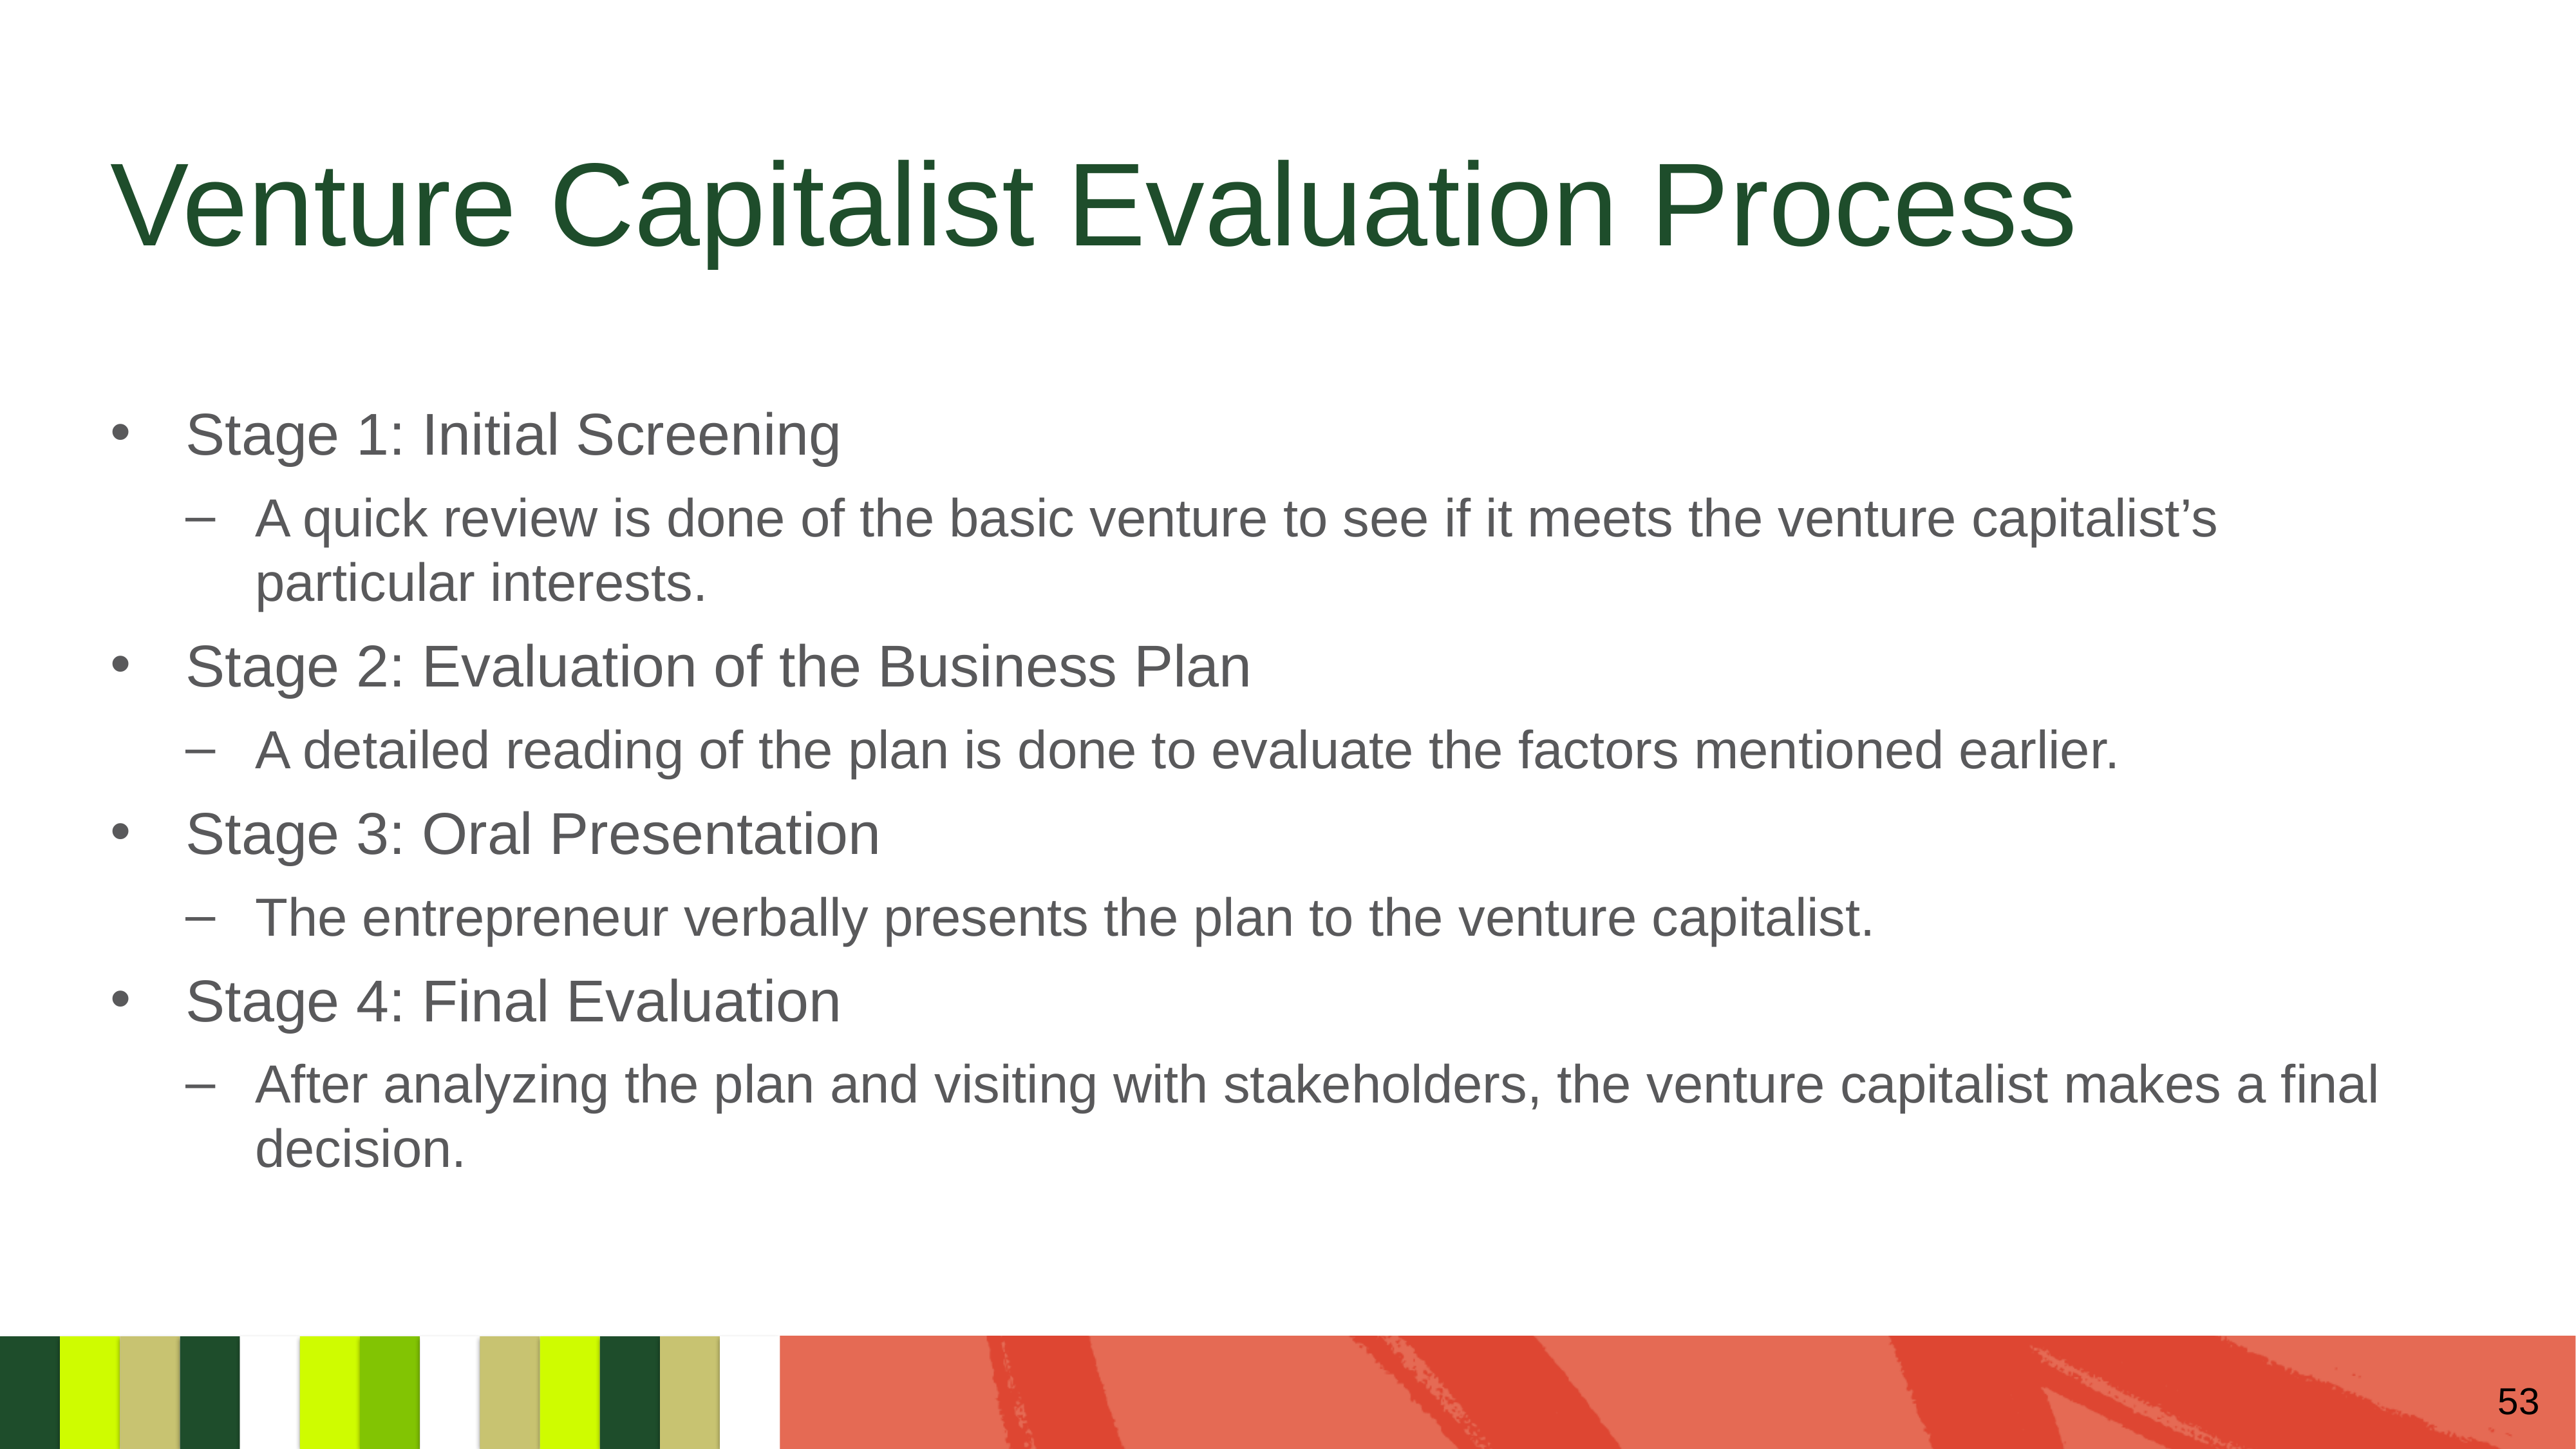

# Venture Capitalist Evaluation Process
Stage 1: Initial Screening
A quick review is done of the basic venture to see if it meets the venture capitalist’s particular interests.
Stage 2: Evaluation of the Business Plan
A detailed reading of the plan is done to evaluate the factors mentioned earlier.
Stage 3: Oral Presentation
The entrepreneur verbally presents the plan to the venture capitalist.
Stage 4: Final Evaluation
After analyzing the plan and visiting with stakeholders, the venture capitalist makes a final decision.
53